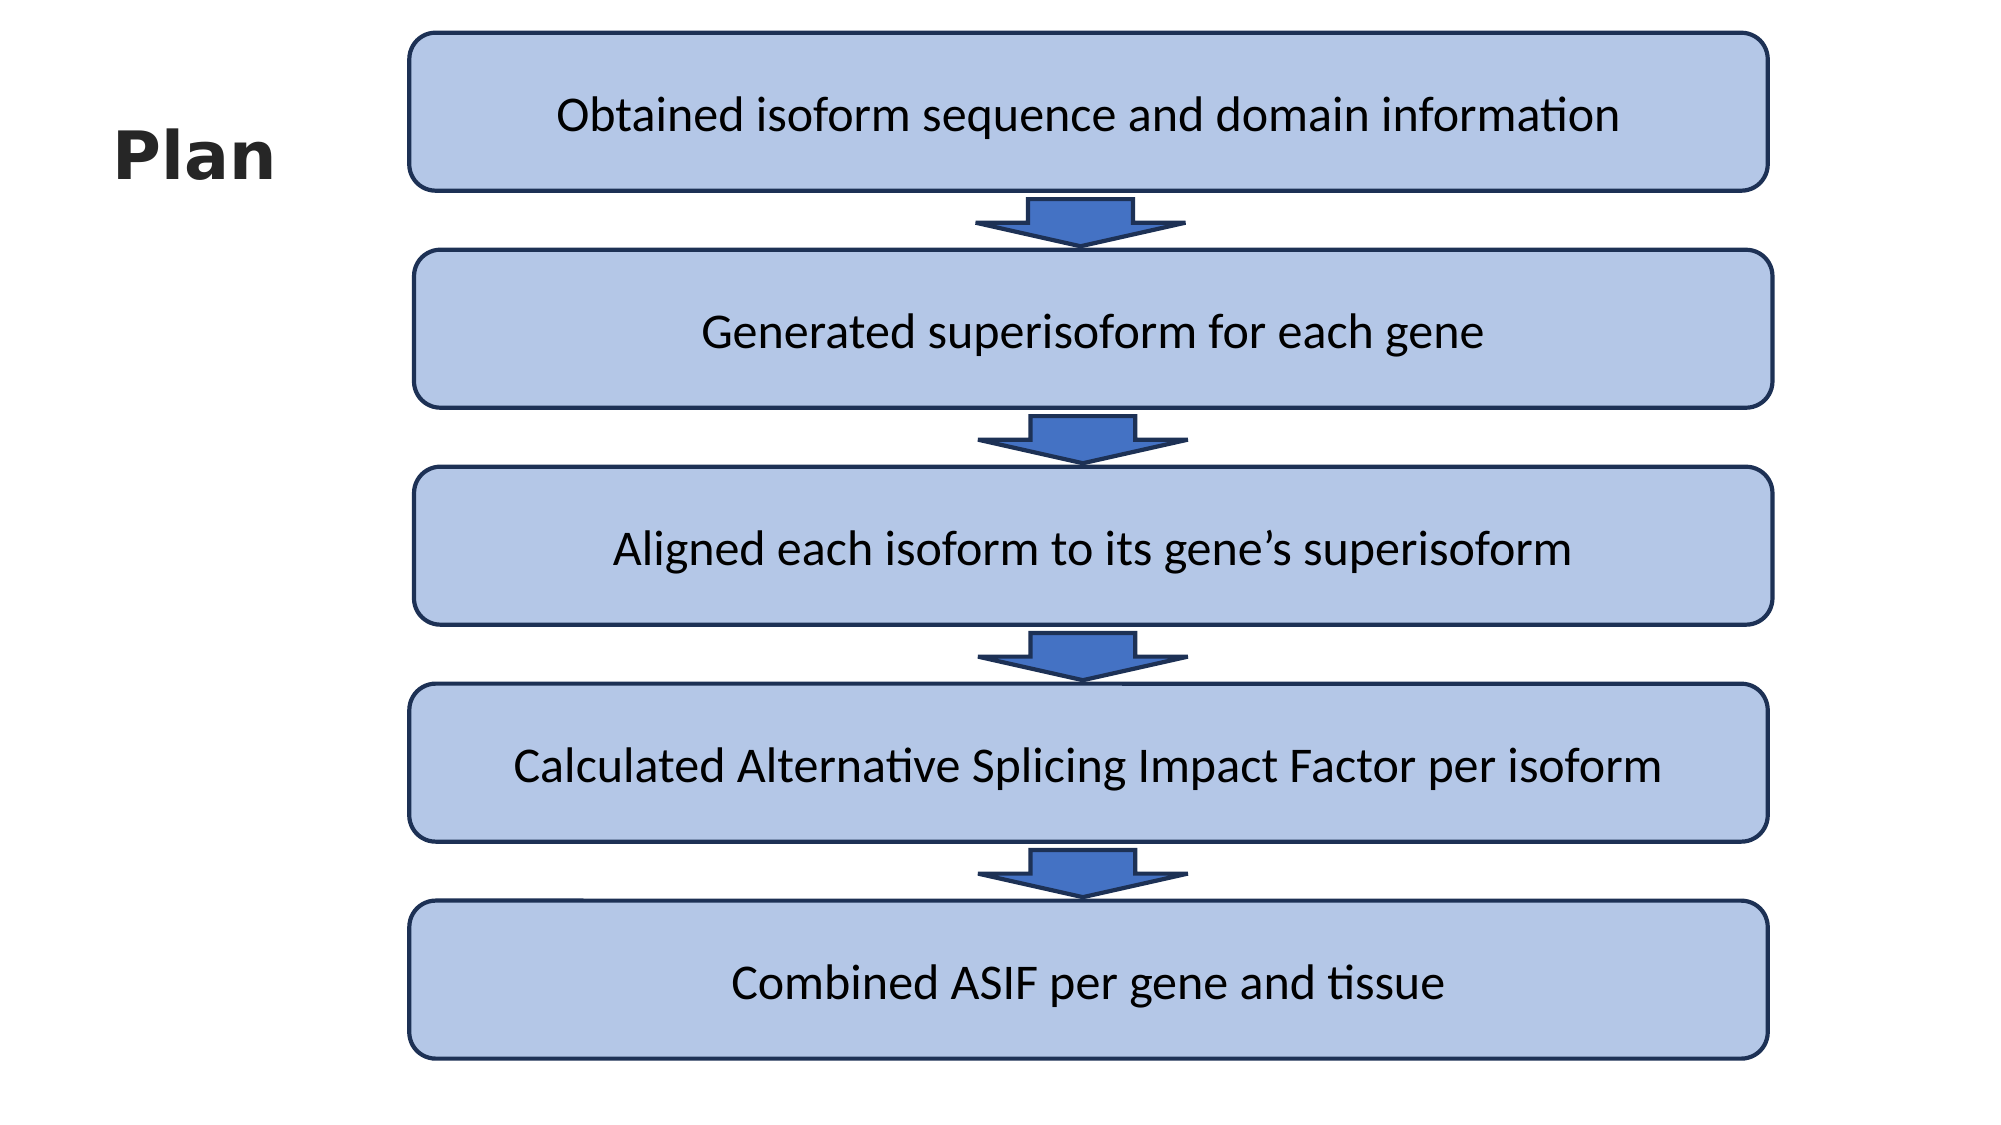

Obtained isoform sequence and domain information
# Plan

Generated superisoform for each gene

Aligned each isoform to its gene’s superisoform

Calculated Alternative Splicing Impact Factor per isoform

Combined ASIF per gene and tissue